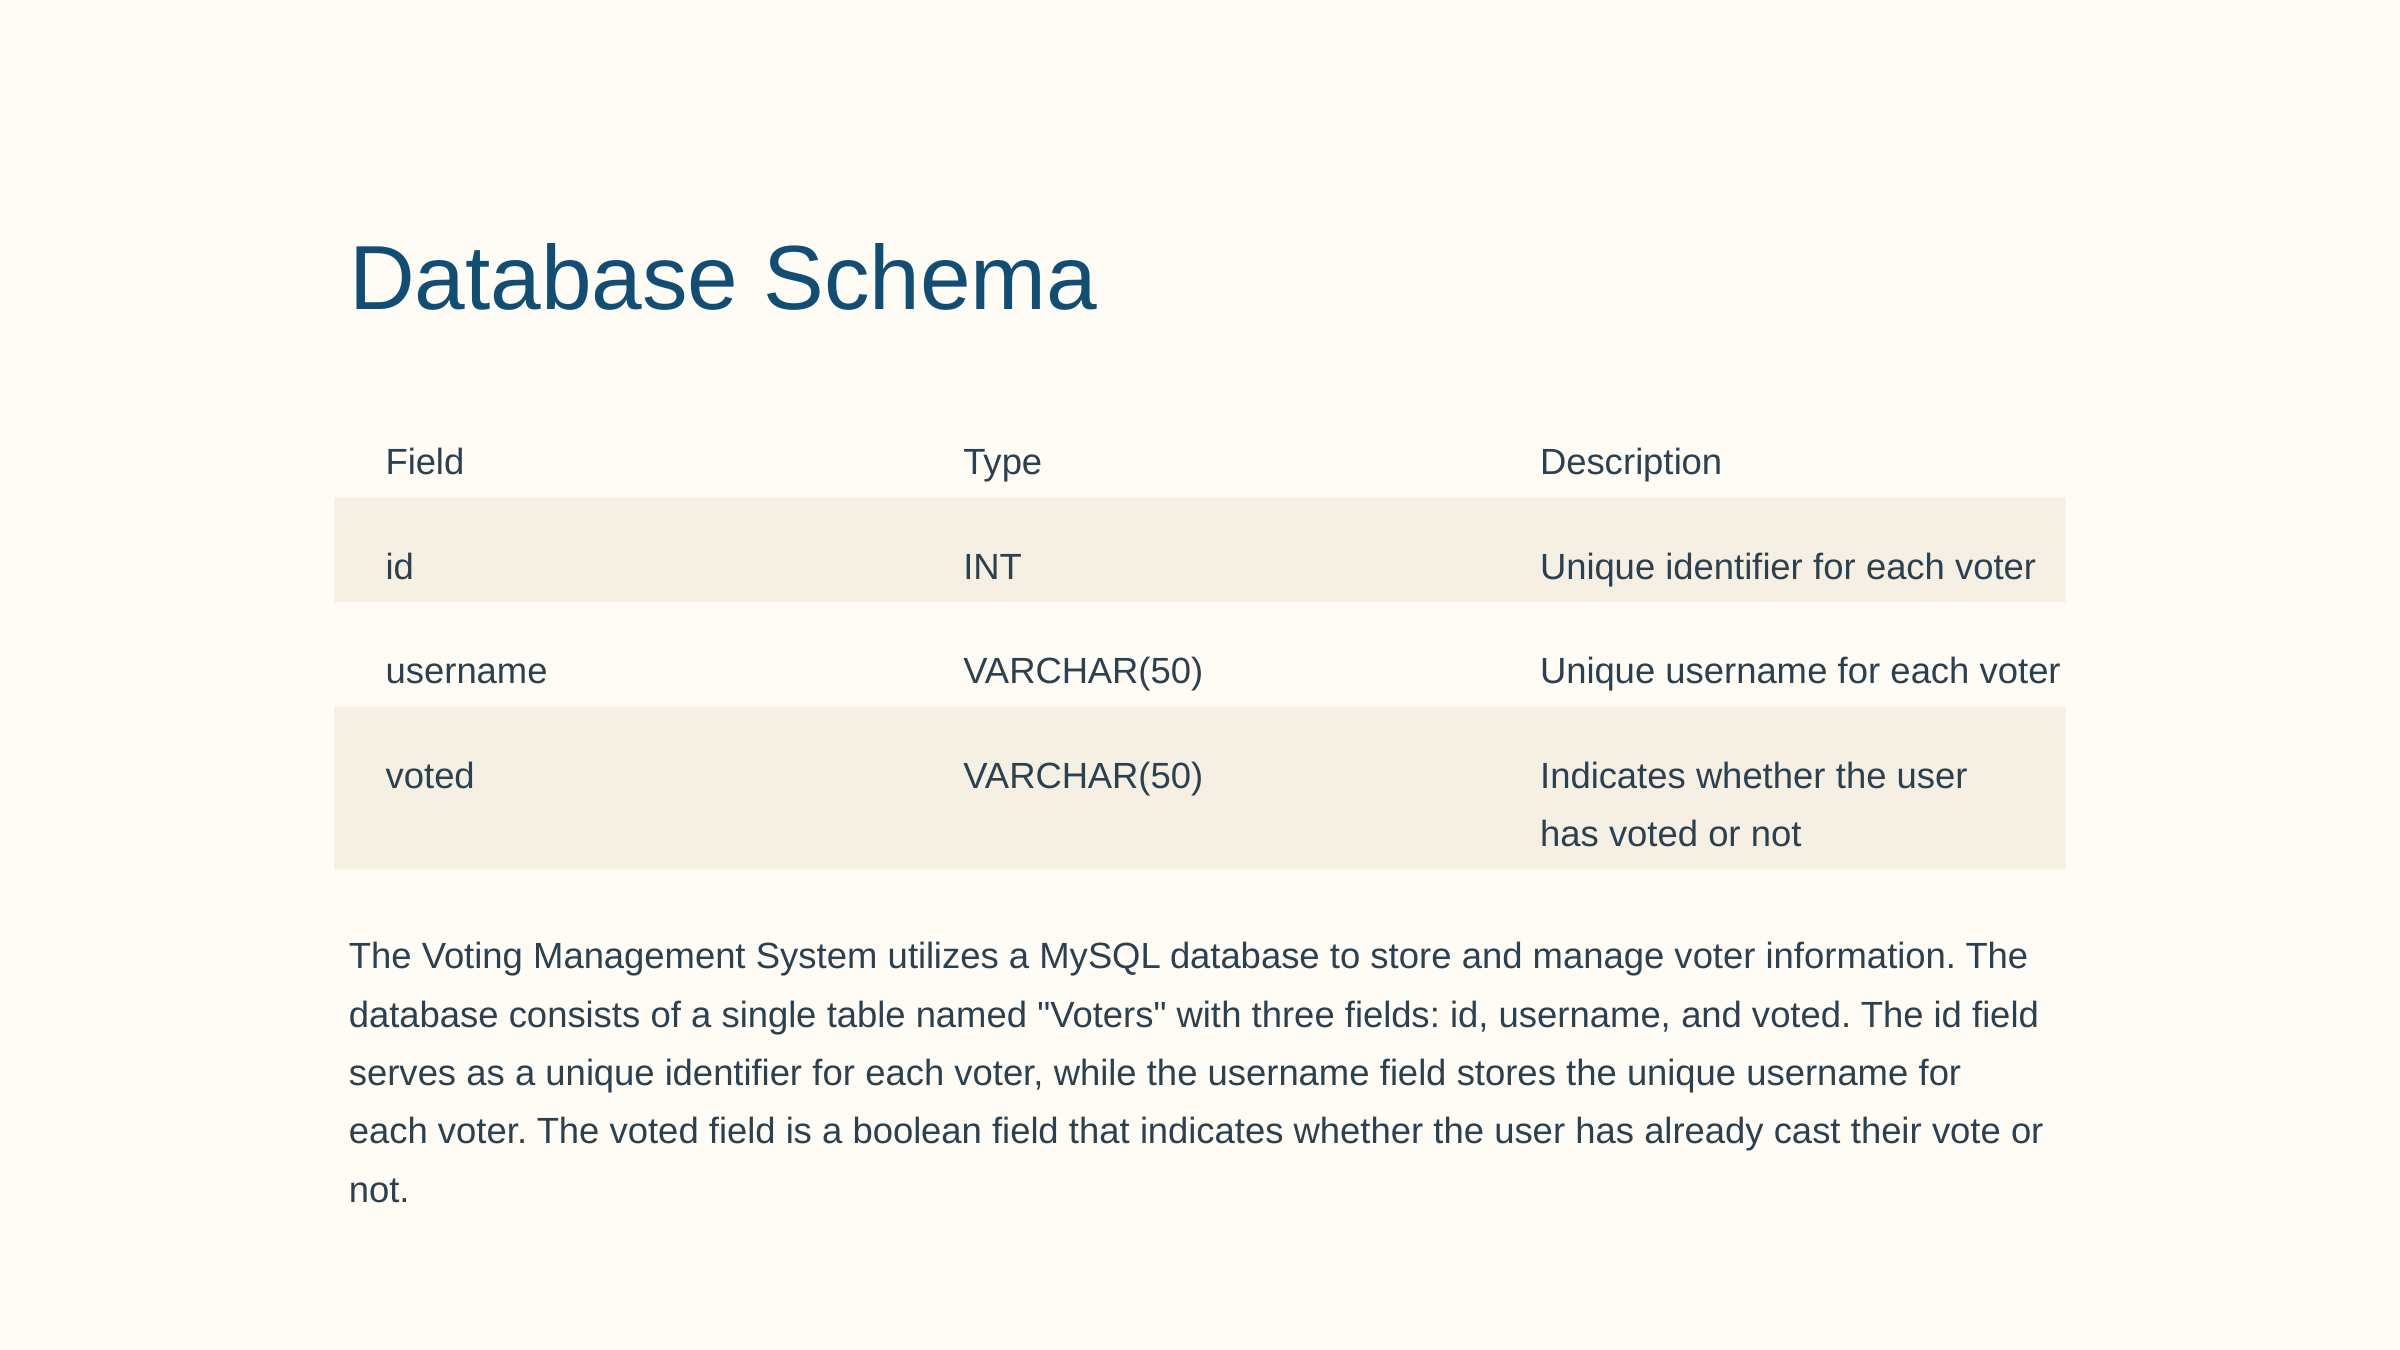

Database Schema
Field
Type
Description

id
INT
Unique identifier for each voter
username
VARCHAR(50)
Unique username for each voter

voted
VARCHAR(50)
Indicates whether the user has voted or not
The Voting Management System utilizes a MySQL database to store and manage voter information. The database consists of a single table named "Voters" with three fields: id, username, and voted. The id field serves as a unique identifier for each voter, while the username field stores the unique username for each voter. The voted field is a boolean field that indicates whether the user has already cast their vote or not.